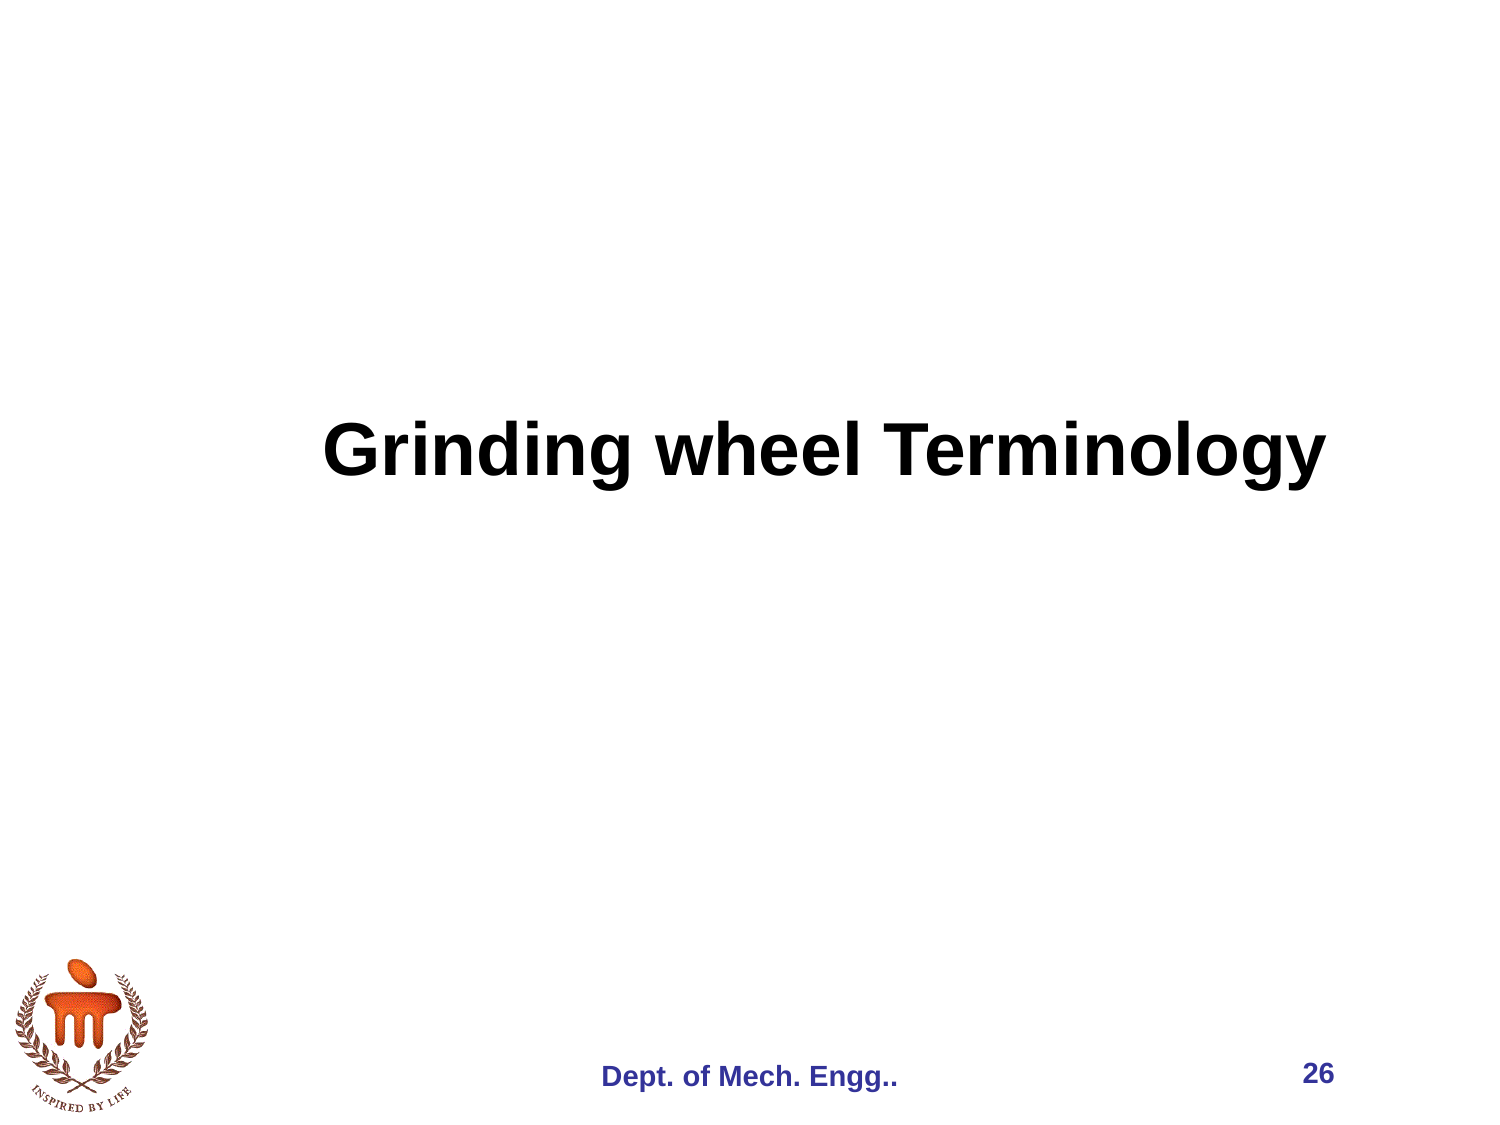

Grinding wheel Terminology
26
Dept. of Mech. Engg..